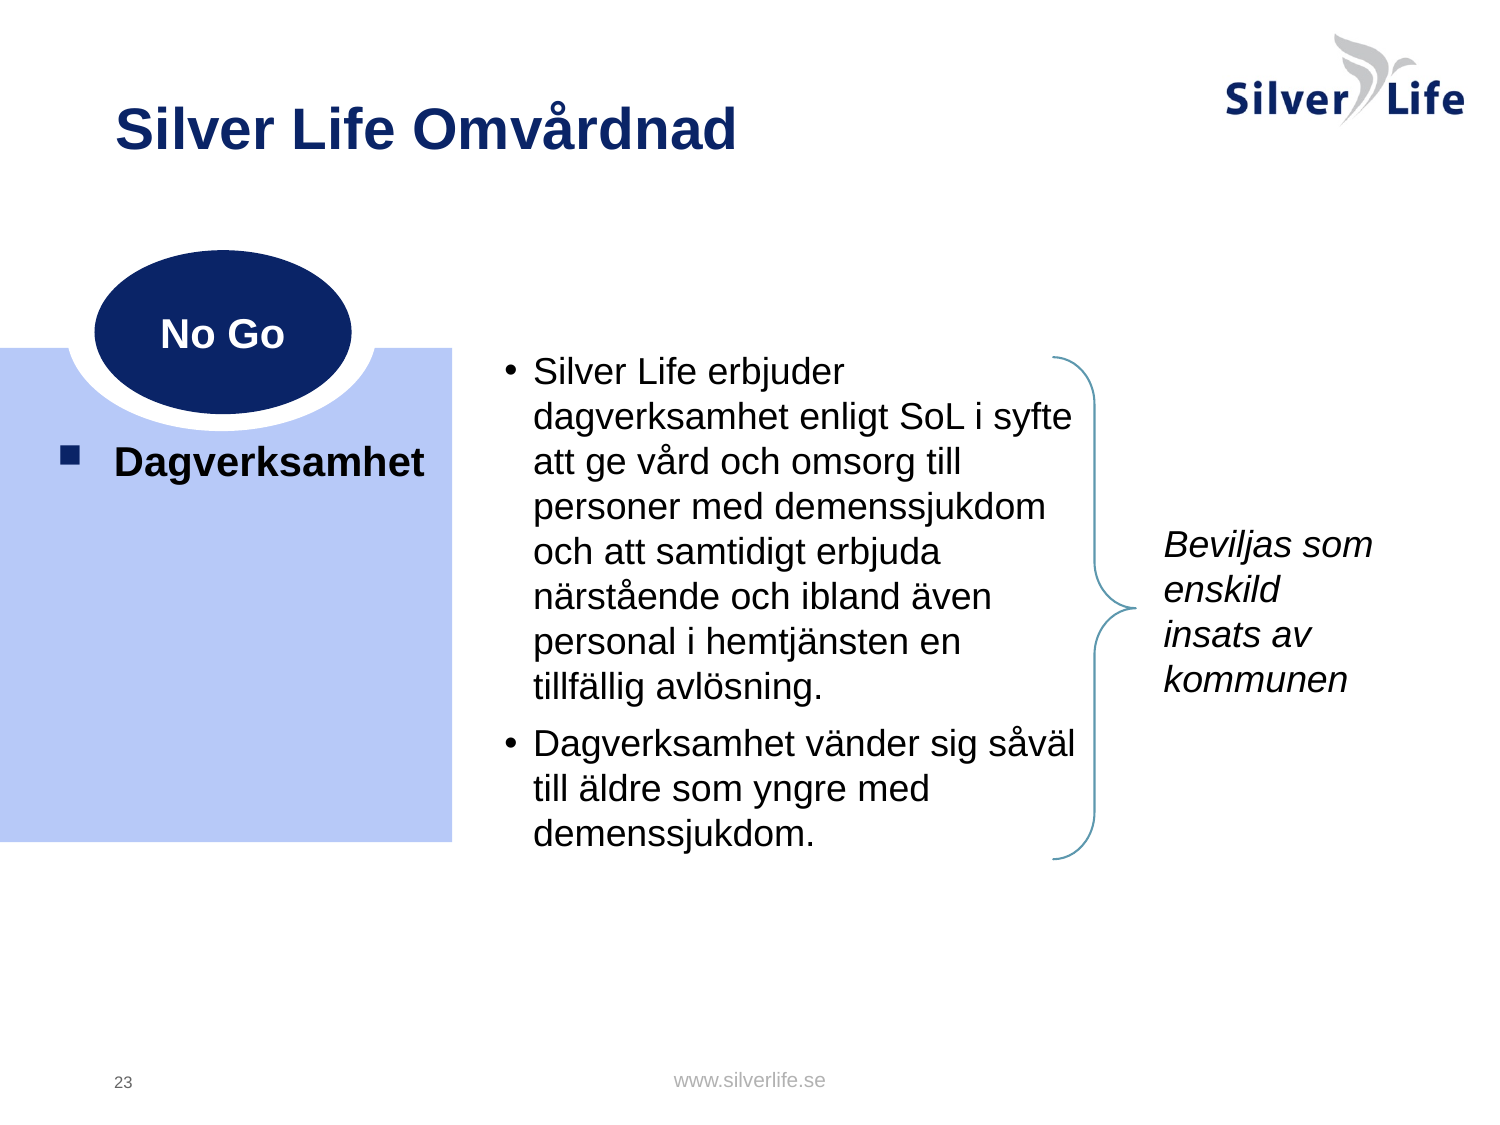

# Silver Life Omvårdnad

No Go
Silver Life erbjuder dagverksamhet enligt SoL i syfte att ge vård och omsorg till personer med demenssjukdom och att samtidigt erbjuda närstående och ibland även personal i hemtjänsten en tillfällig avlösning.
Dagverksamhet vänder sig såväl till äldre som yngre med demenssjukdom.

Dagverksamhet
Beviljas som enskild insats av kommunen
www.silverlife.se
23